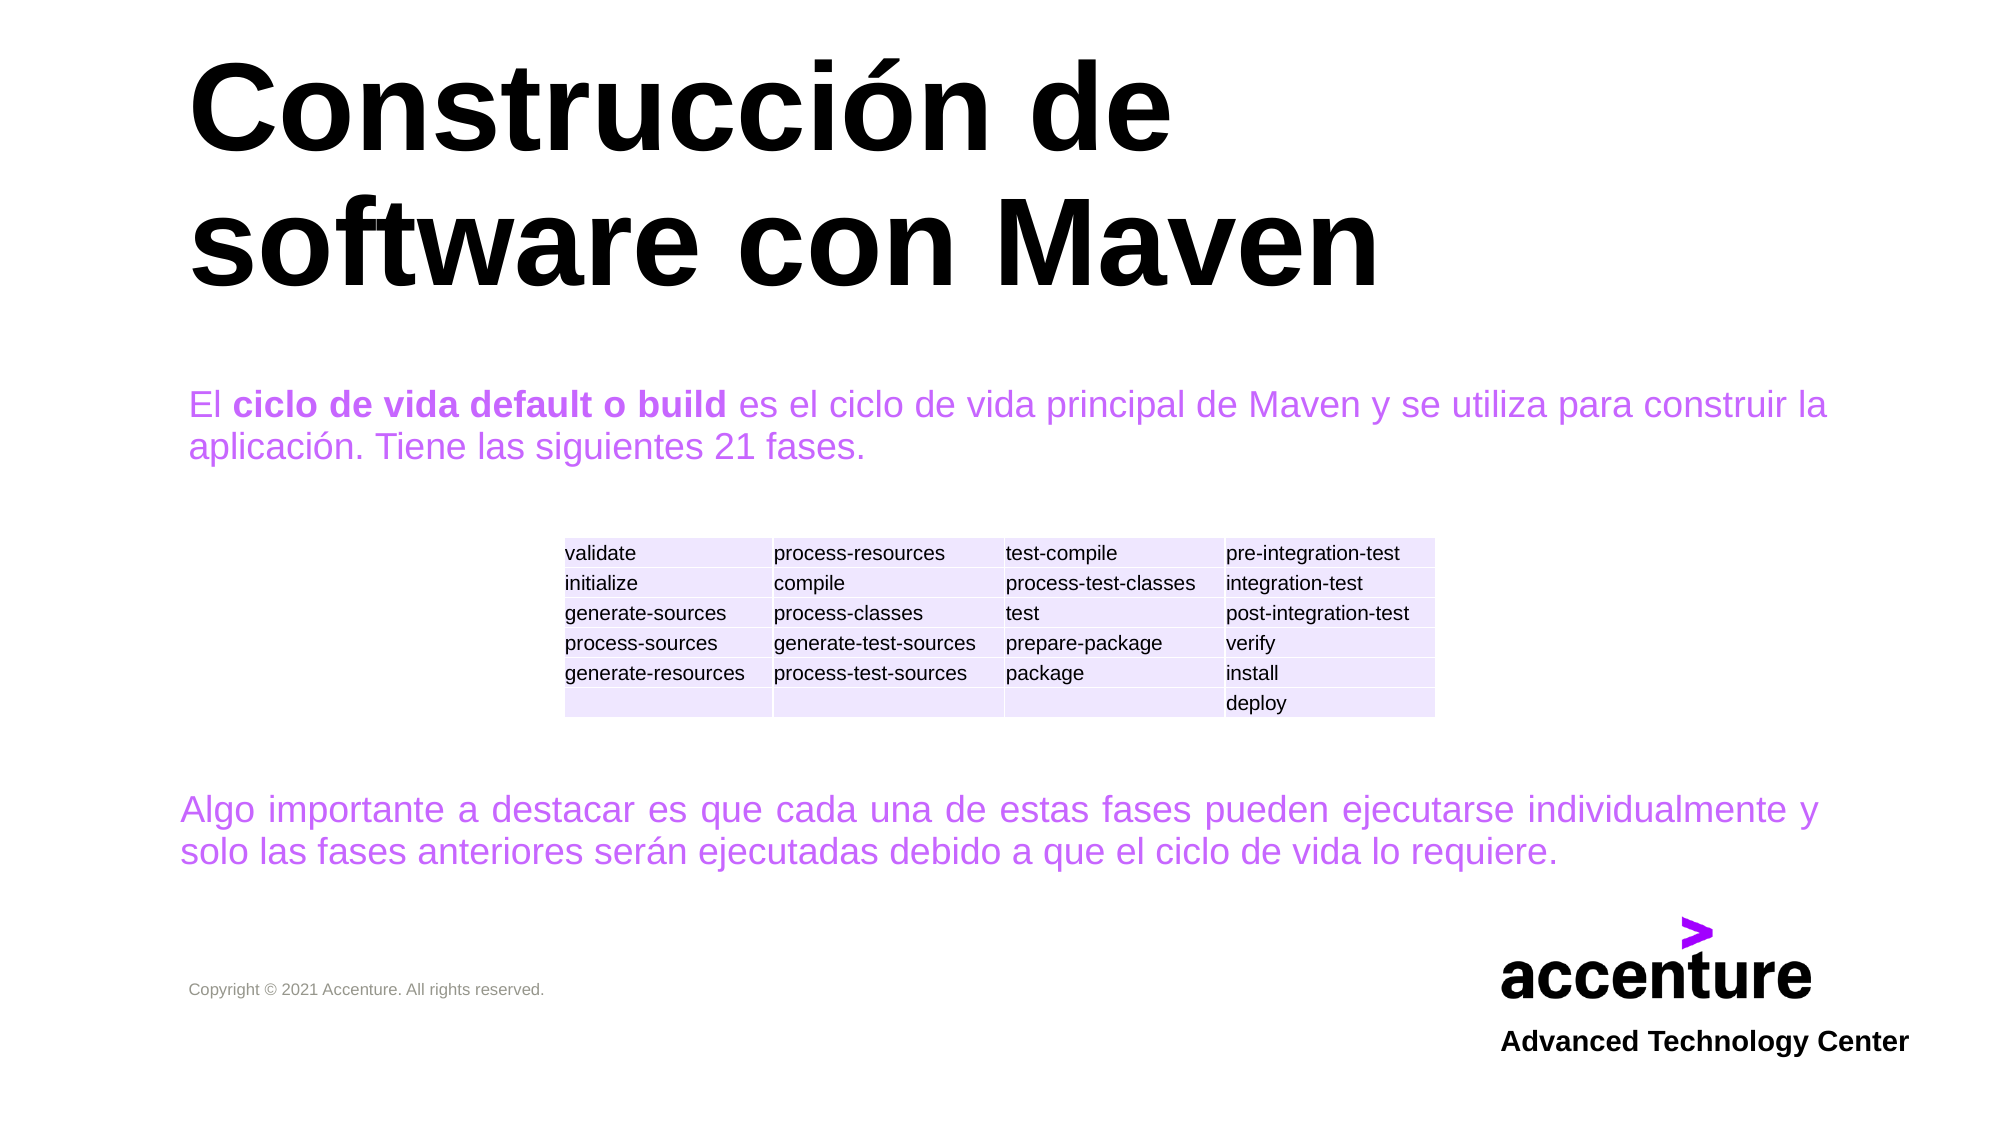

# Construcción de software con Maven
El ciclo de vida default o build es el ciclo de vida principal de Maven y se utiliza para construir la aplicación. Tiene las siguientes 21 fases.
| validate | process-resources | test-compile | pre-integration-test |
| --- | --- | --- | --- |
| initialize | compile | process-test-classes | integration-test |
| generate-sources | process-classes | test | post-integration-test |
| process-sources | generate-test-sources | prepare-package | verify |
| generate-resources | process-test-sources | package | install |
|  |  |  | deploy |
Algo importante a destacar es que cada una de estas fases pueden ejecutarse individualmente y solo las fases anteriores serán ejecutadas debido a que el ciclo de vida lo requiere.